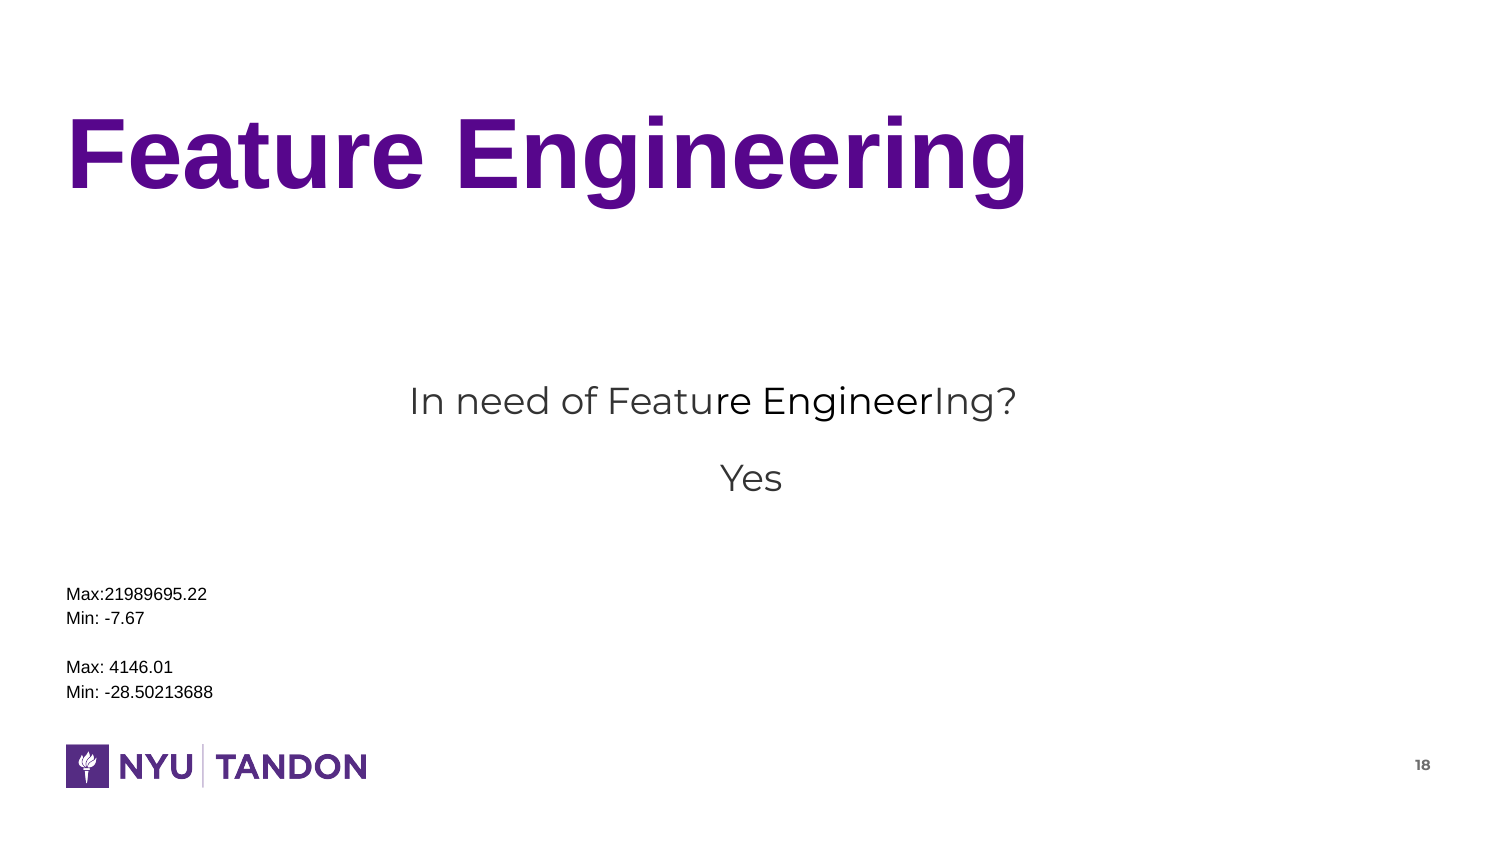

# Feature Engineering
In need of Feature EngineerIng?
Yes
Max:21989695.22
Min: -7.67

Max: 4146.01
Min: -28.50213688